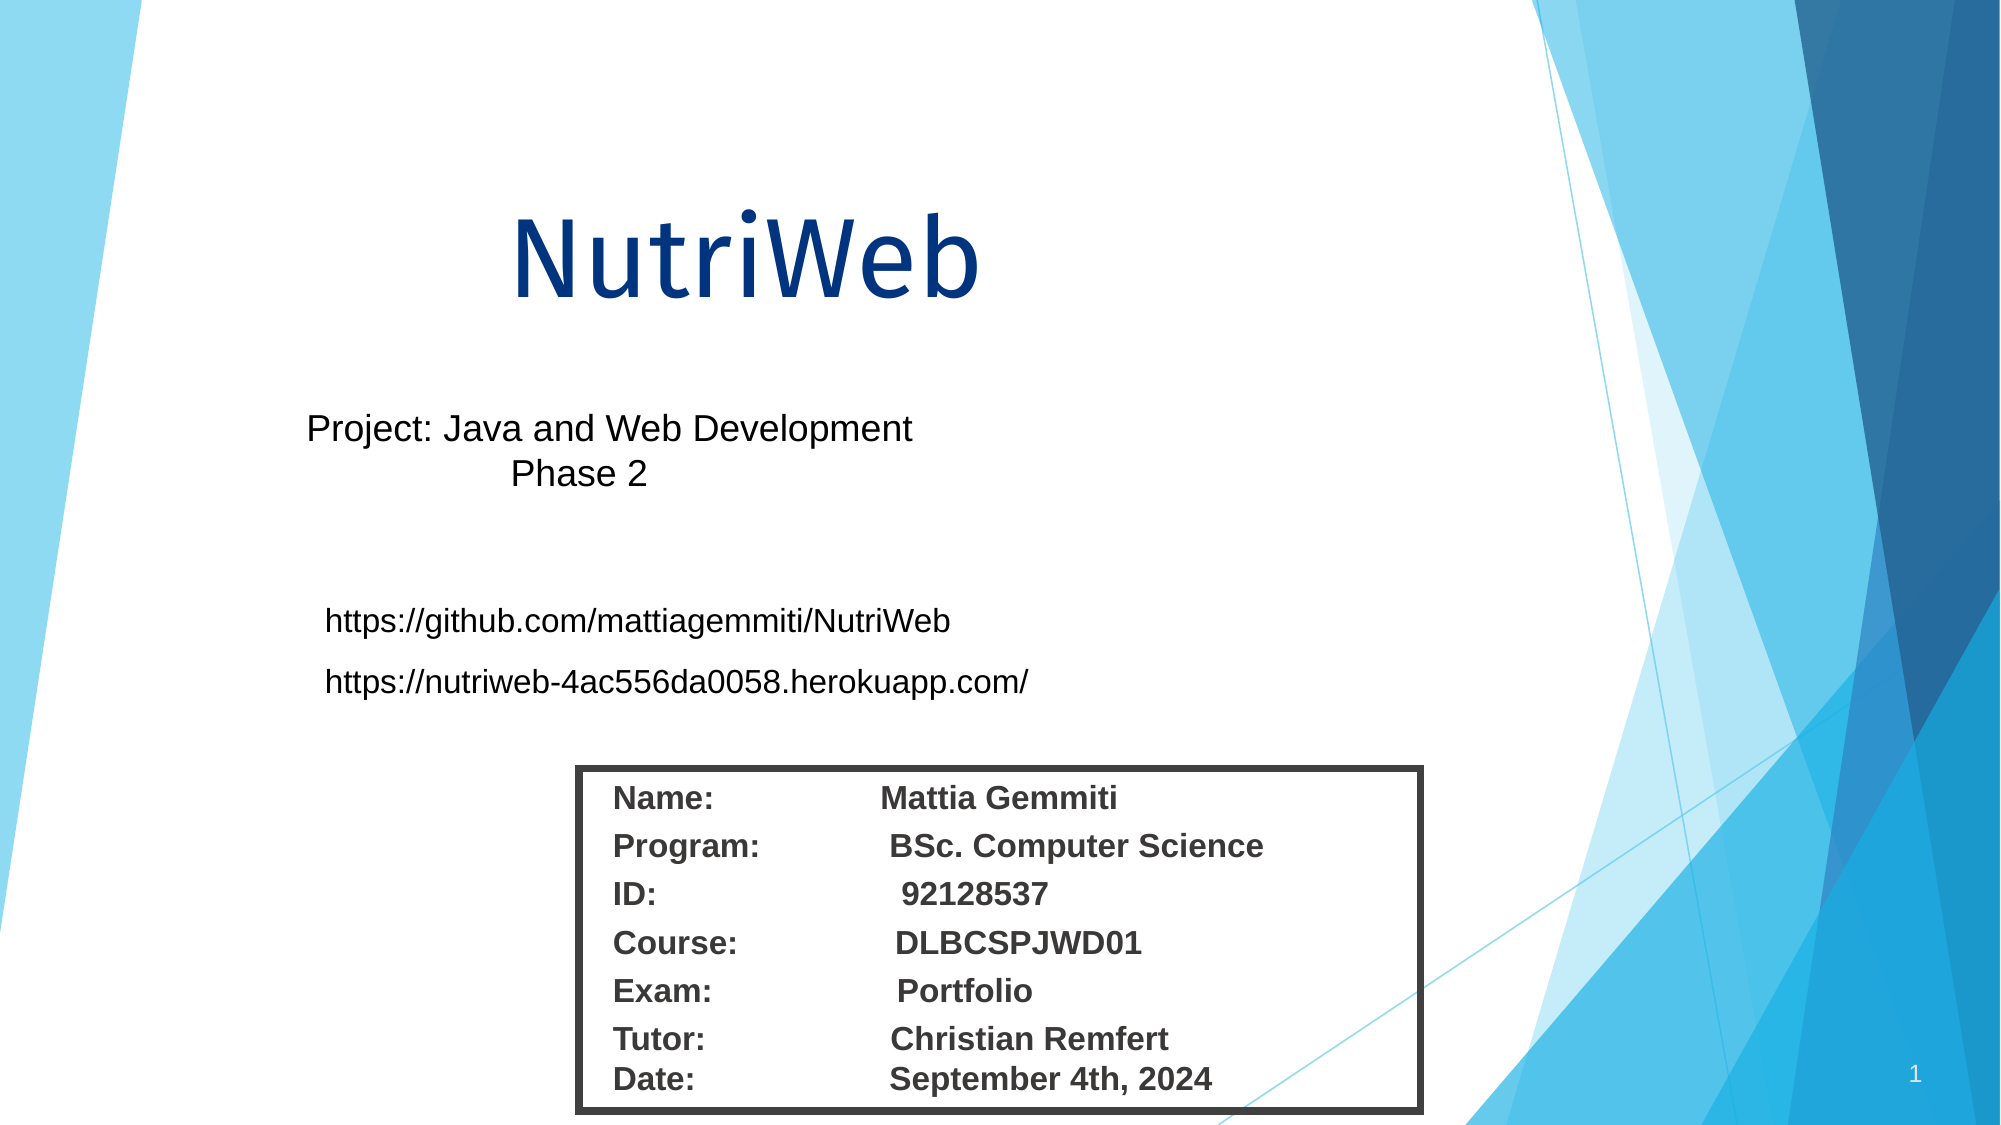

# NutriWeb
Project: Java and Web Development

Phase 2
https://github.com/mattiagemmiti/NutriWeb
https://nutriweb-4ac556da0058.herokuapp.com/
Name:                  Mattia Gemmiti
Program:              BSc. Computer Science
ID:	               92128537
Course:                 DLBCSPJWD01
Exam:                    Portfolio
Tutor:                    Christian Remfert
Date:                     September 4th, 2024
1